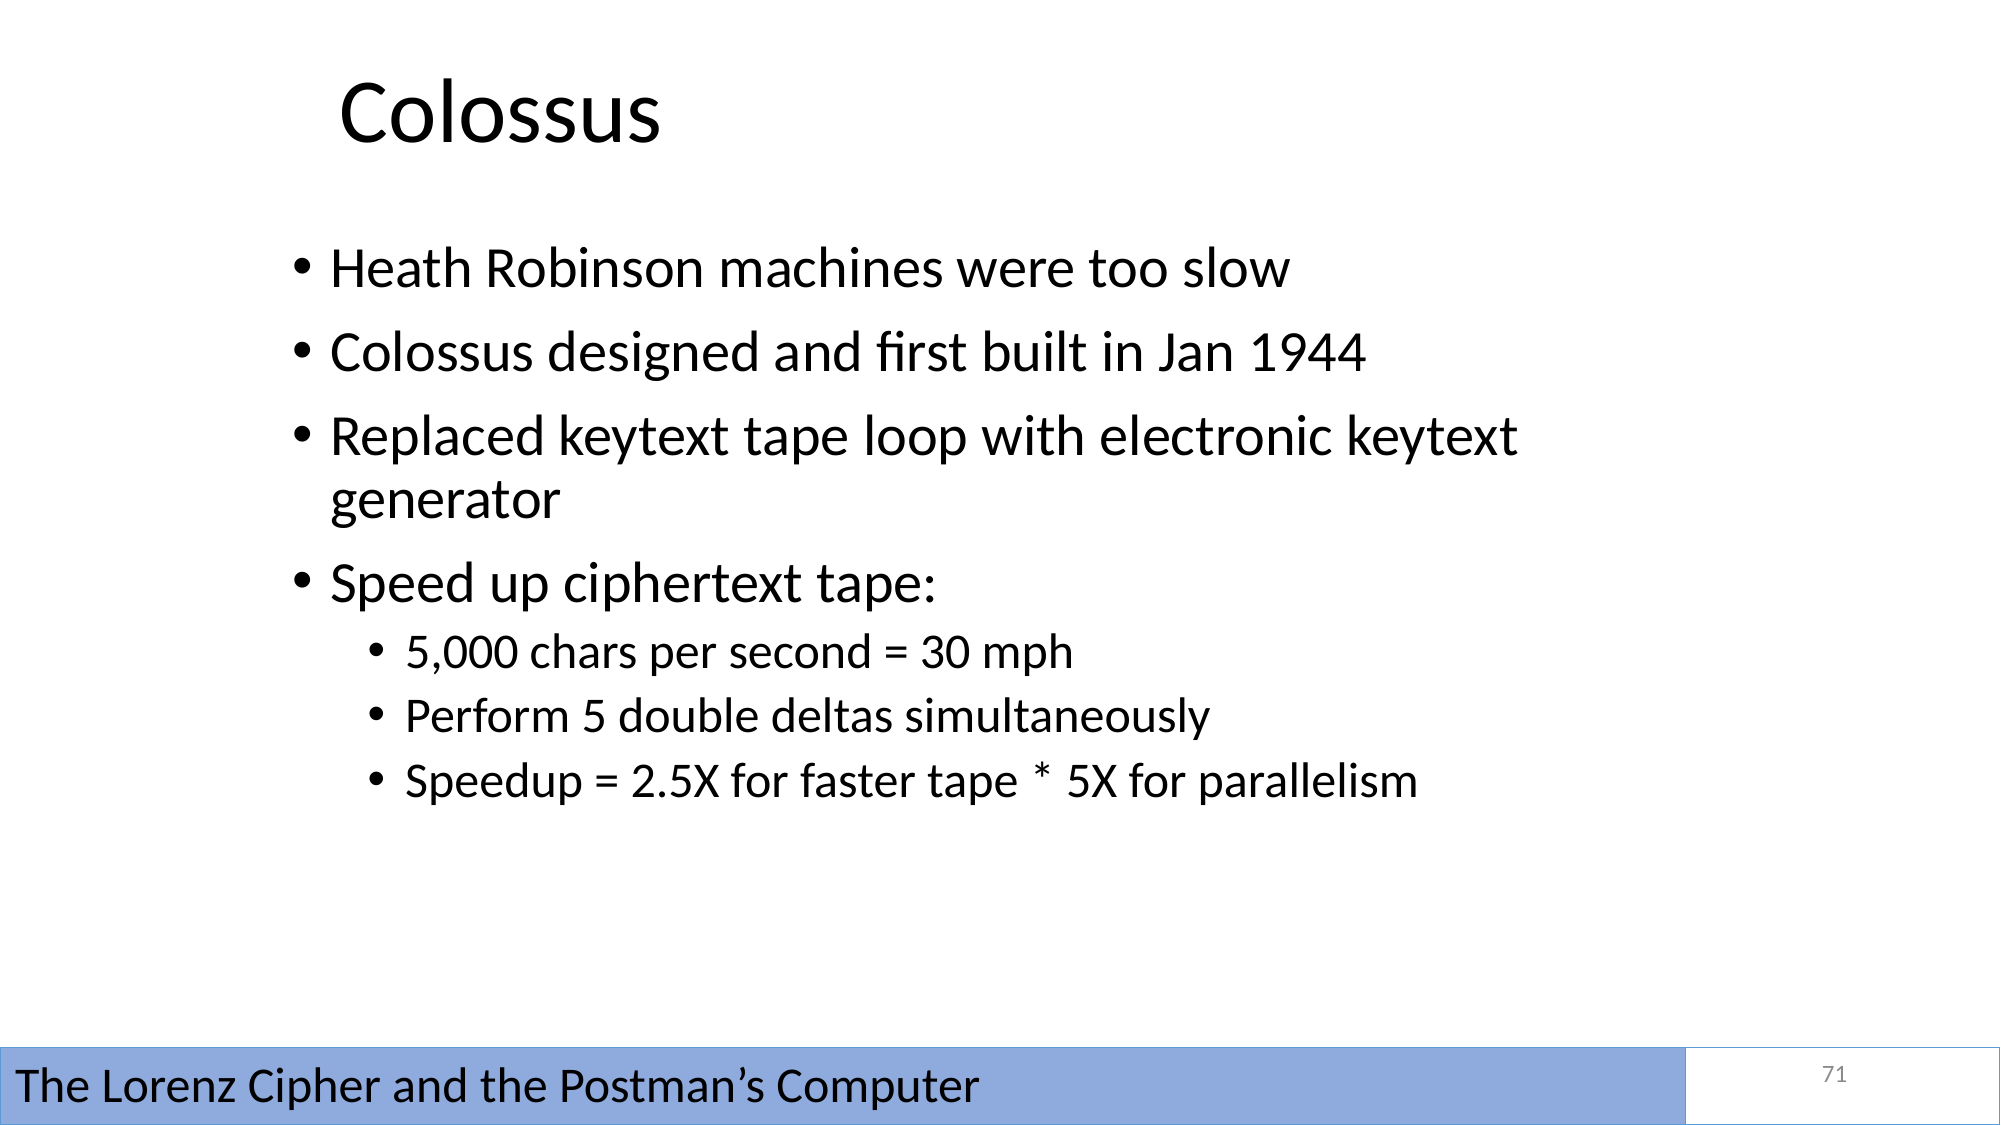

# Colossus
Heath Robinson machines were too slow
Colossus designed and first built in Jan 1944
Replaced keytext tape loop with electronic keytext generator
Speed up ciphertext tape:
5,000 chars per second = 30 mph
Perform 5 double deltas simultaneously
Speedup = 2.5X for faster tape * 5X for parallelism
71
The Lorenz Cipher and the Postman’s Computer